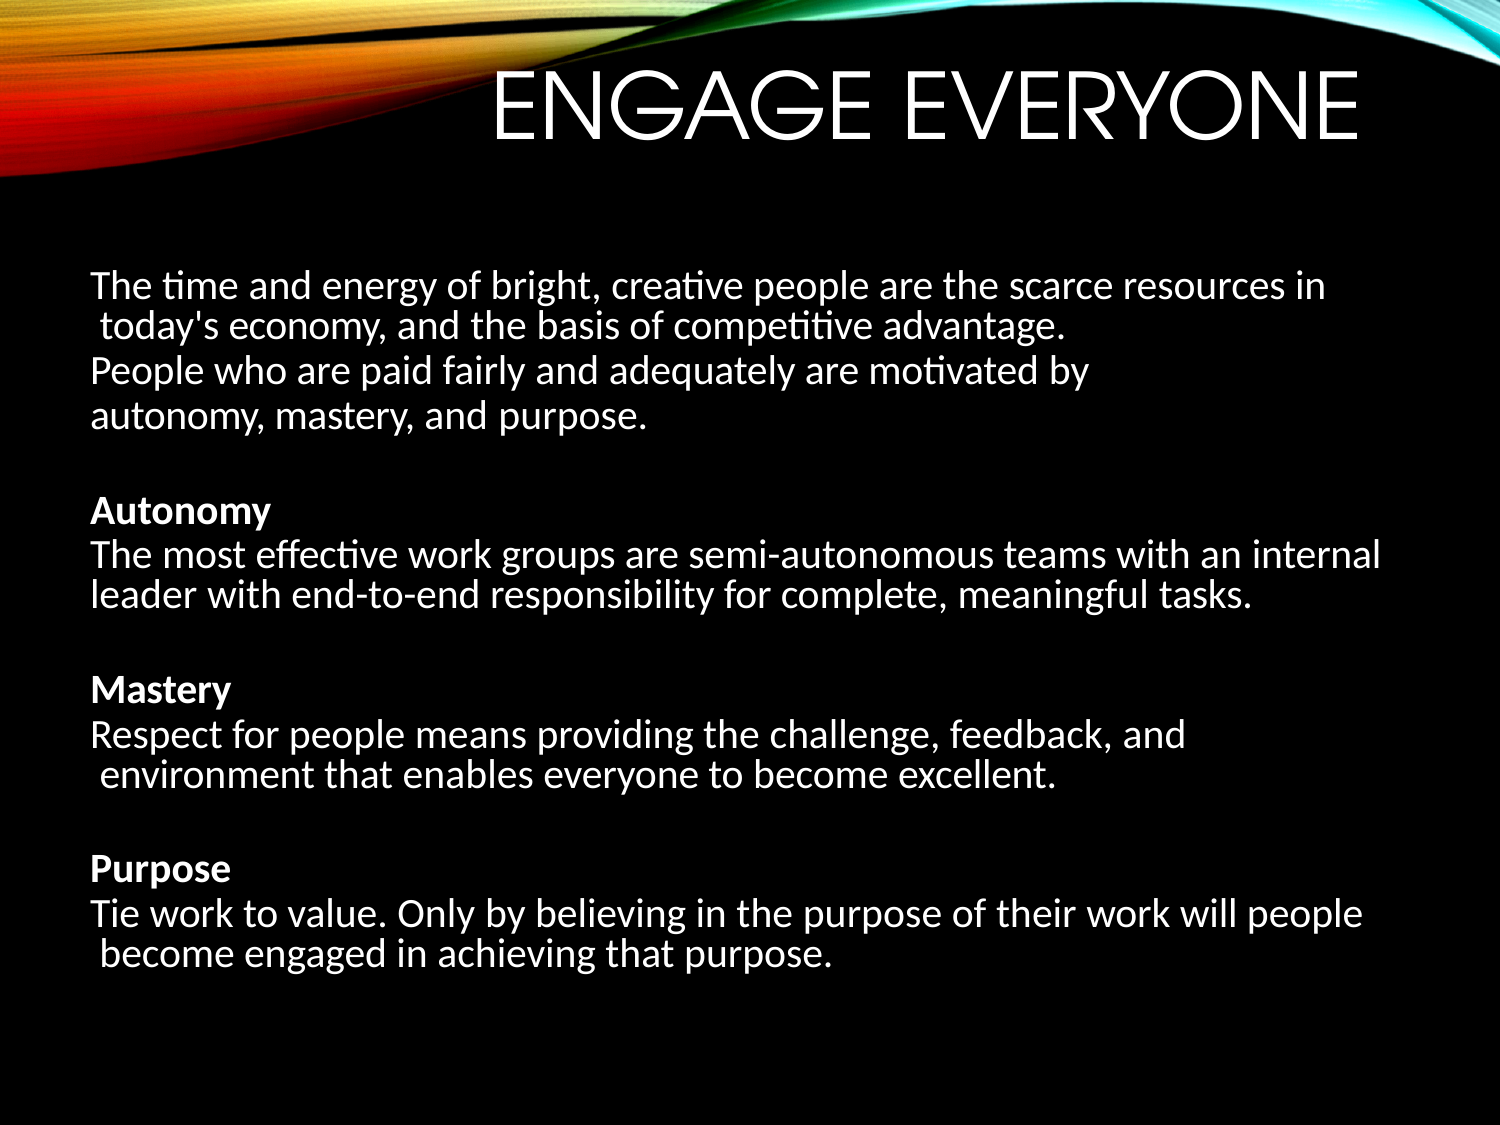

# Engage Everyone
The time and energy of bright, creative people are the scarce resources in  today's economy, and the basis of competitive advantage.
People who are paid fairly and adequately are motivated by
autonomy, mastery, and purpose.

Autonomy
The most effective work groups are semi-autonomous teams with an internal  leader with end-to-end responsibility for complete, meaningful tasks.

Mastery
Respect for people means providing the challenge, feedback, and  environment that enables everyone to become excellent.

Purpose
Tie work to value. Only by believing in the purpose of their work will people  become engaged in achieving that purpose.